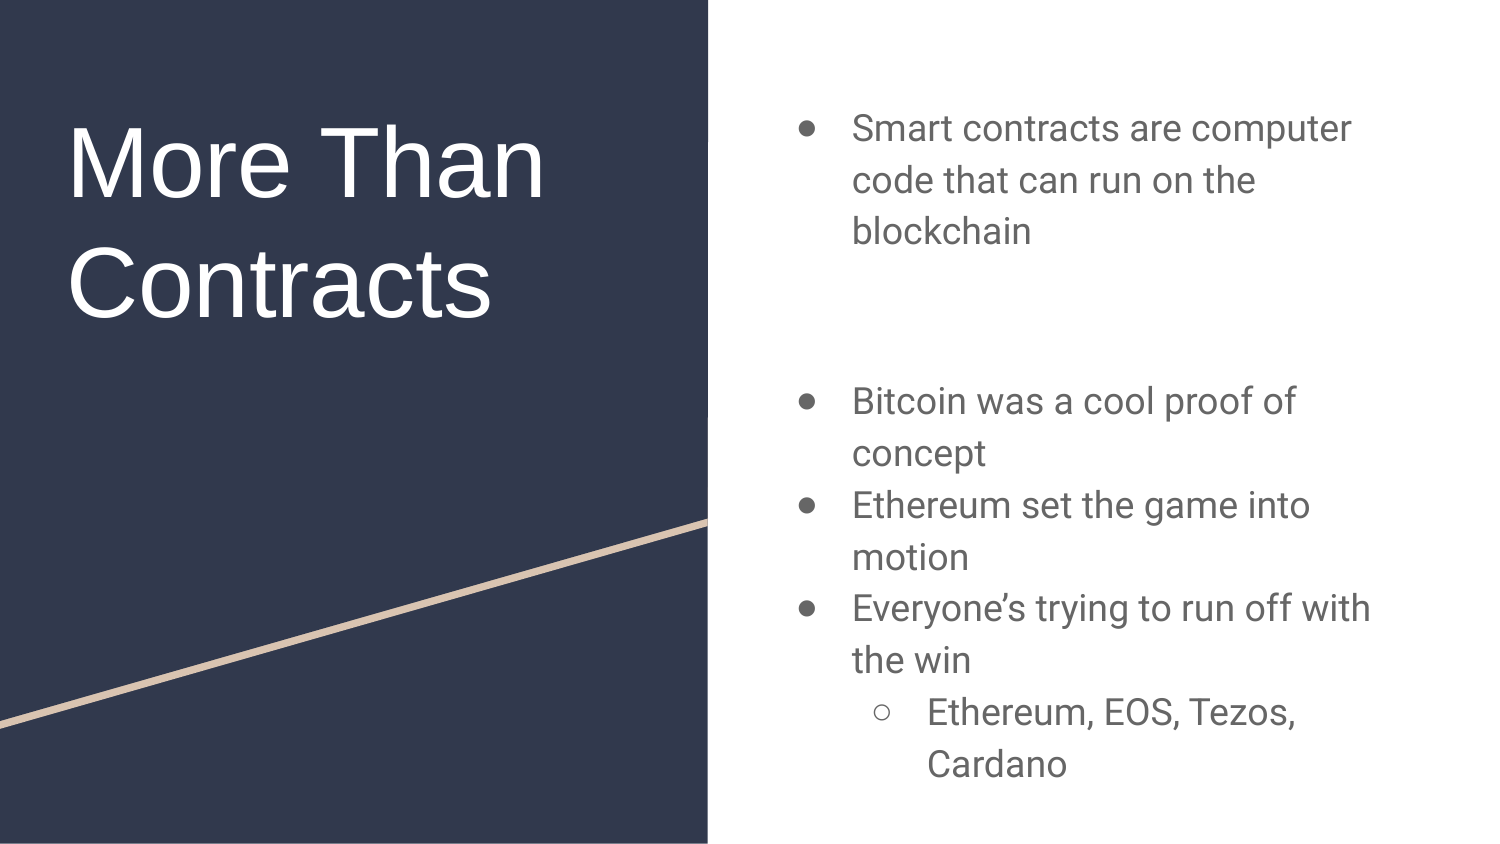

# More Than Contracts
Smart contracts are computer code that can run on the blockchain

Bitcoin was a cool proof of concept
Ethereum set the game into motion
Everyone’s trying to run off with the win
Ethereum, EOS, Tezos, Cardano